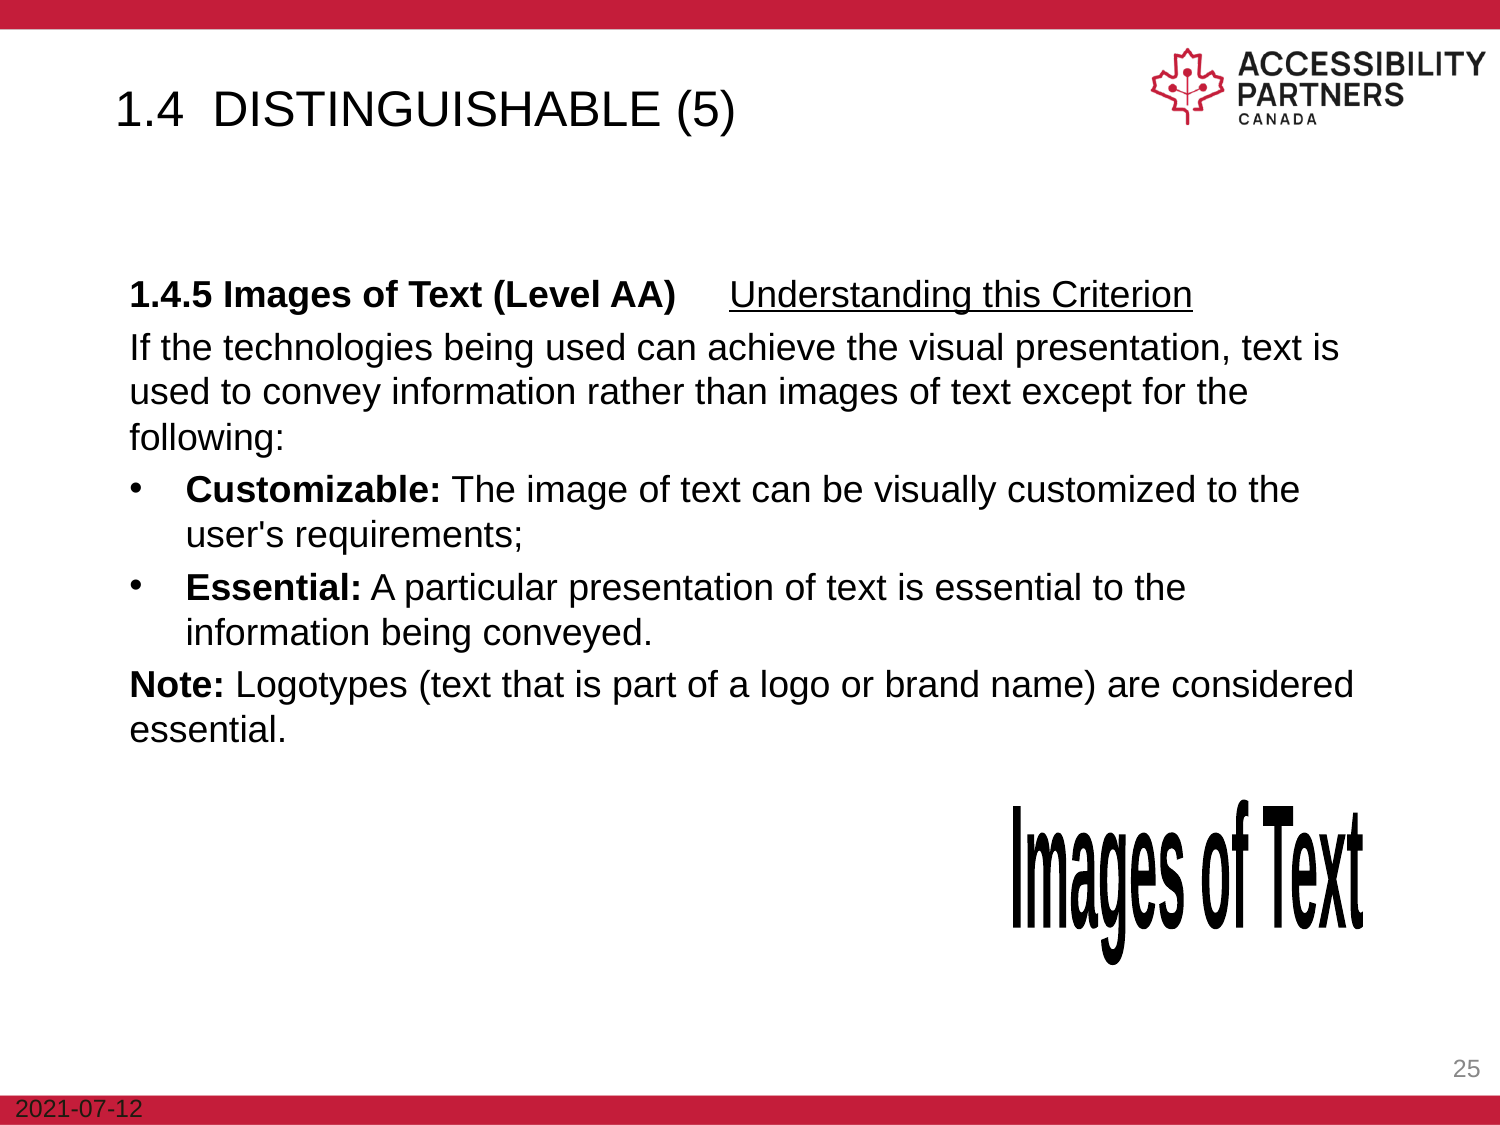

1.4  DISTINGUISHABLE (5)
1.4.5 Images of Text (Level AA)	Understanding this Criterion
If the technologies being used can achieve the visual presentation, text is used to convey information rather than images of text except for the following:
Customizable: The image of text can be visually customized to the user's requirements;
Essential: A particular presentation of text is essential to the information being conveyed.
Note: Logotypes (text that is part of a logo or brand name) are considered essential.

Images of Text
25
2021-07-12